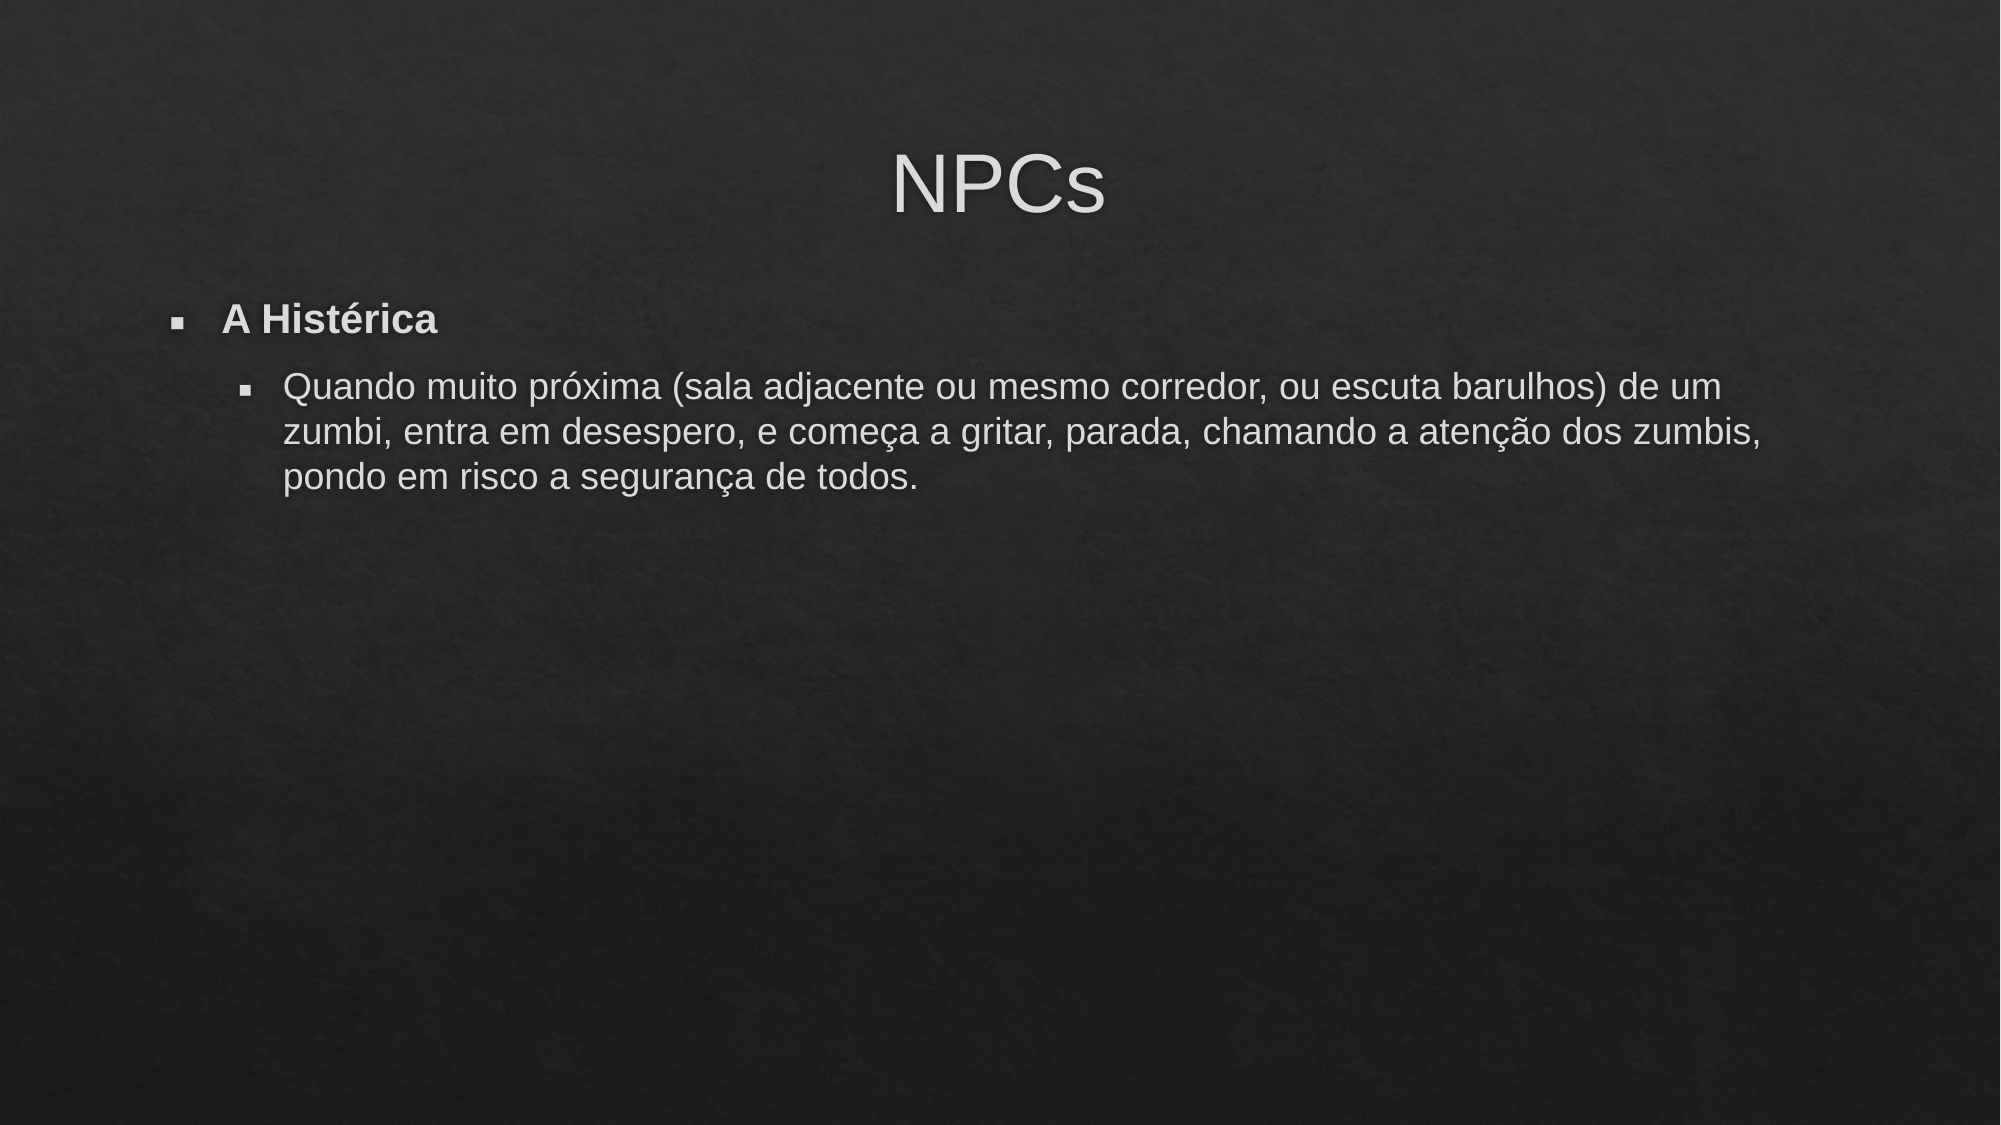

# NPCs
A Histérica
Quando muito próxima (sala adjacente ou mesmo corredor, ou escuta barulhos) de um zumbi, entra em desespero, e começa a gritar, parada, chamando a atenção dos zumbis, pondo em risco a segurança de todos.